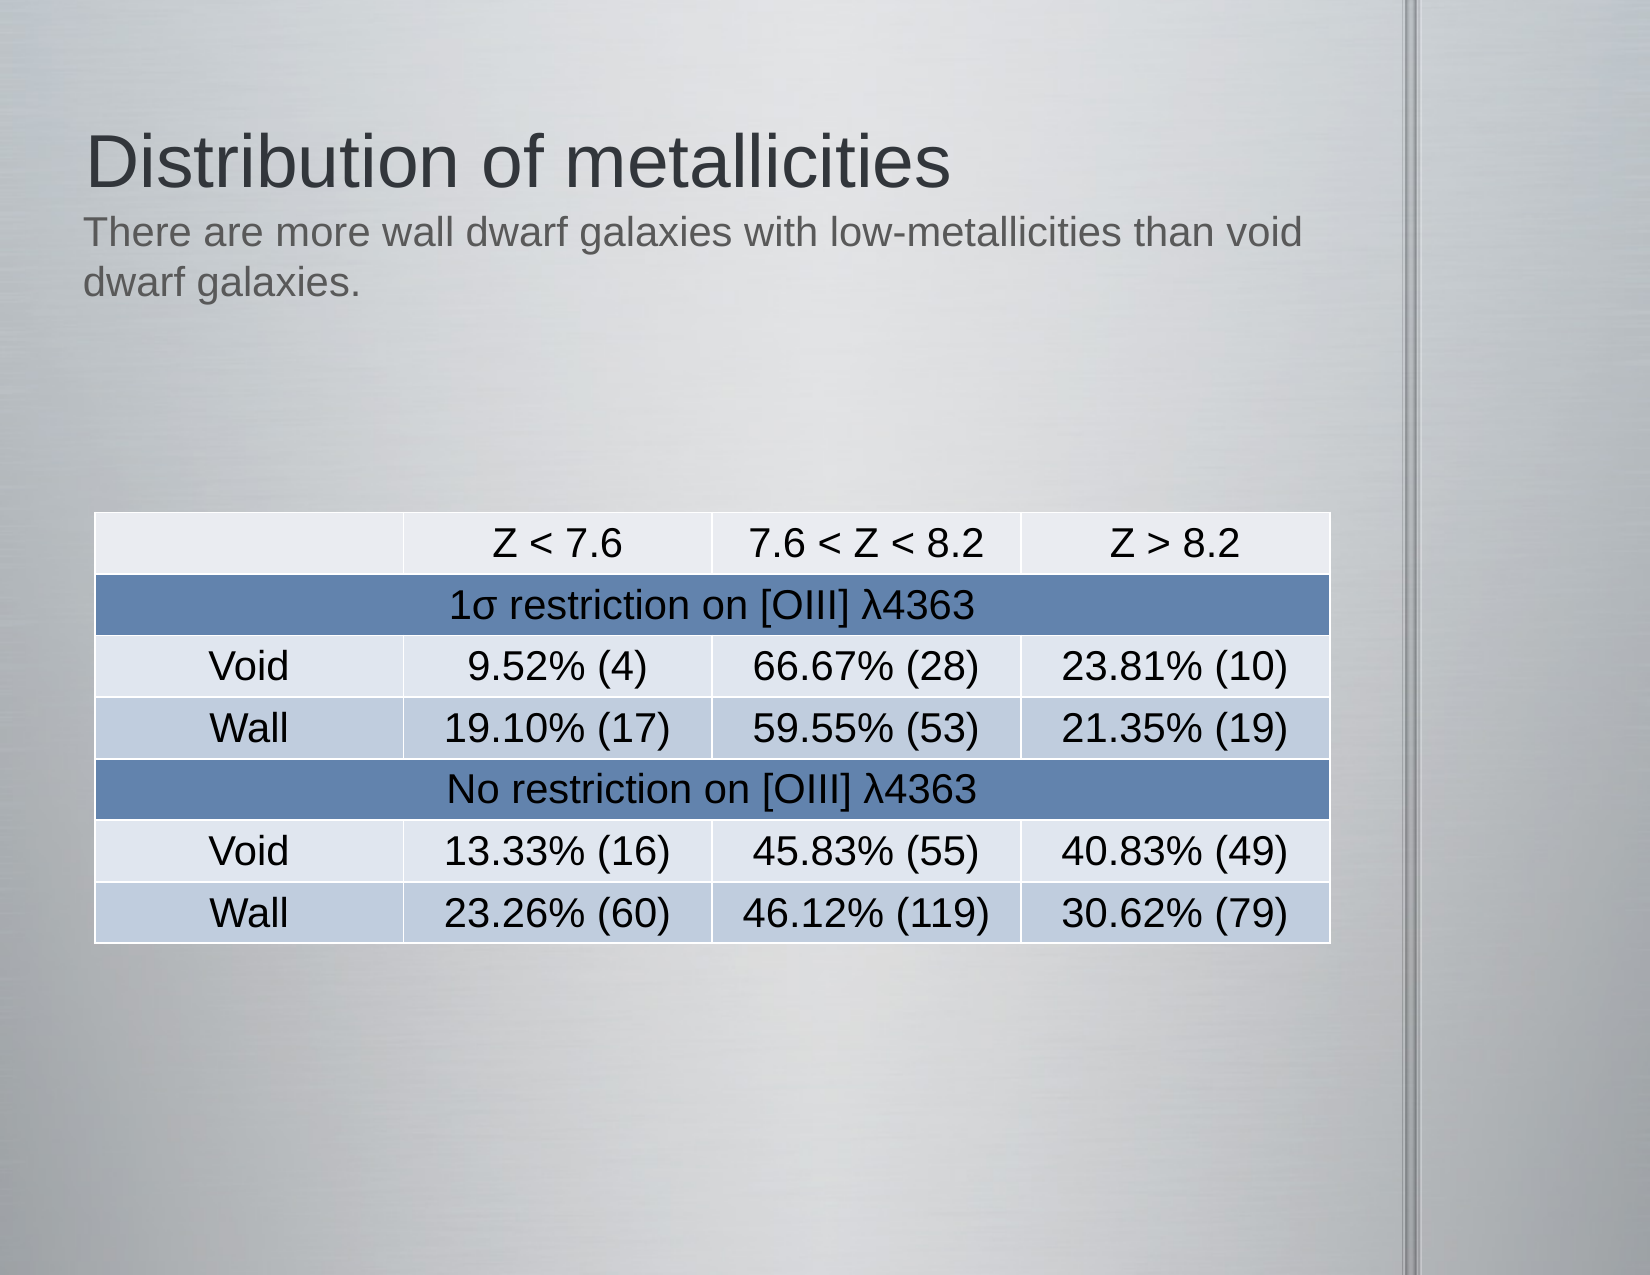

# Distribution of metallicities
There are more wall dwarf galaxies with low-metallicities than void dwarf galaxies.
|  | Z < 7.6 | 7.6 < Z < 8.2 | Z > 8.2 |
| --- | --- | --- | --- |
| 1σ restriction on [OIII] λ4363 |  |  |  |
| Void | 9.52% (4) | 66.67% (28) | 23.81% (10) |
| Wall | 19.10% (17) | 59.55% (53) | 21.35% (19) |
| No restriction on [OIII] λ4363 |  |  |  |
| Void | 13.33% (16) | 45.83% (55) | 40.83% (49) |
| Wall | 23.26% (60) | 46.12% (119) | 30.62% (79) |